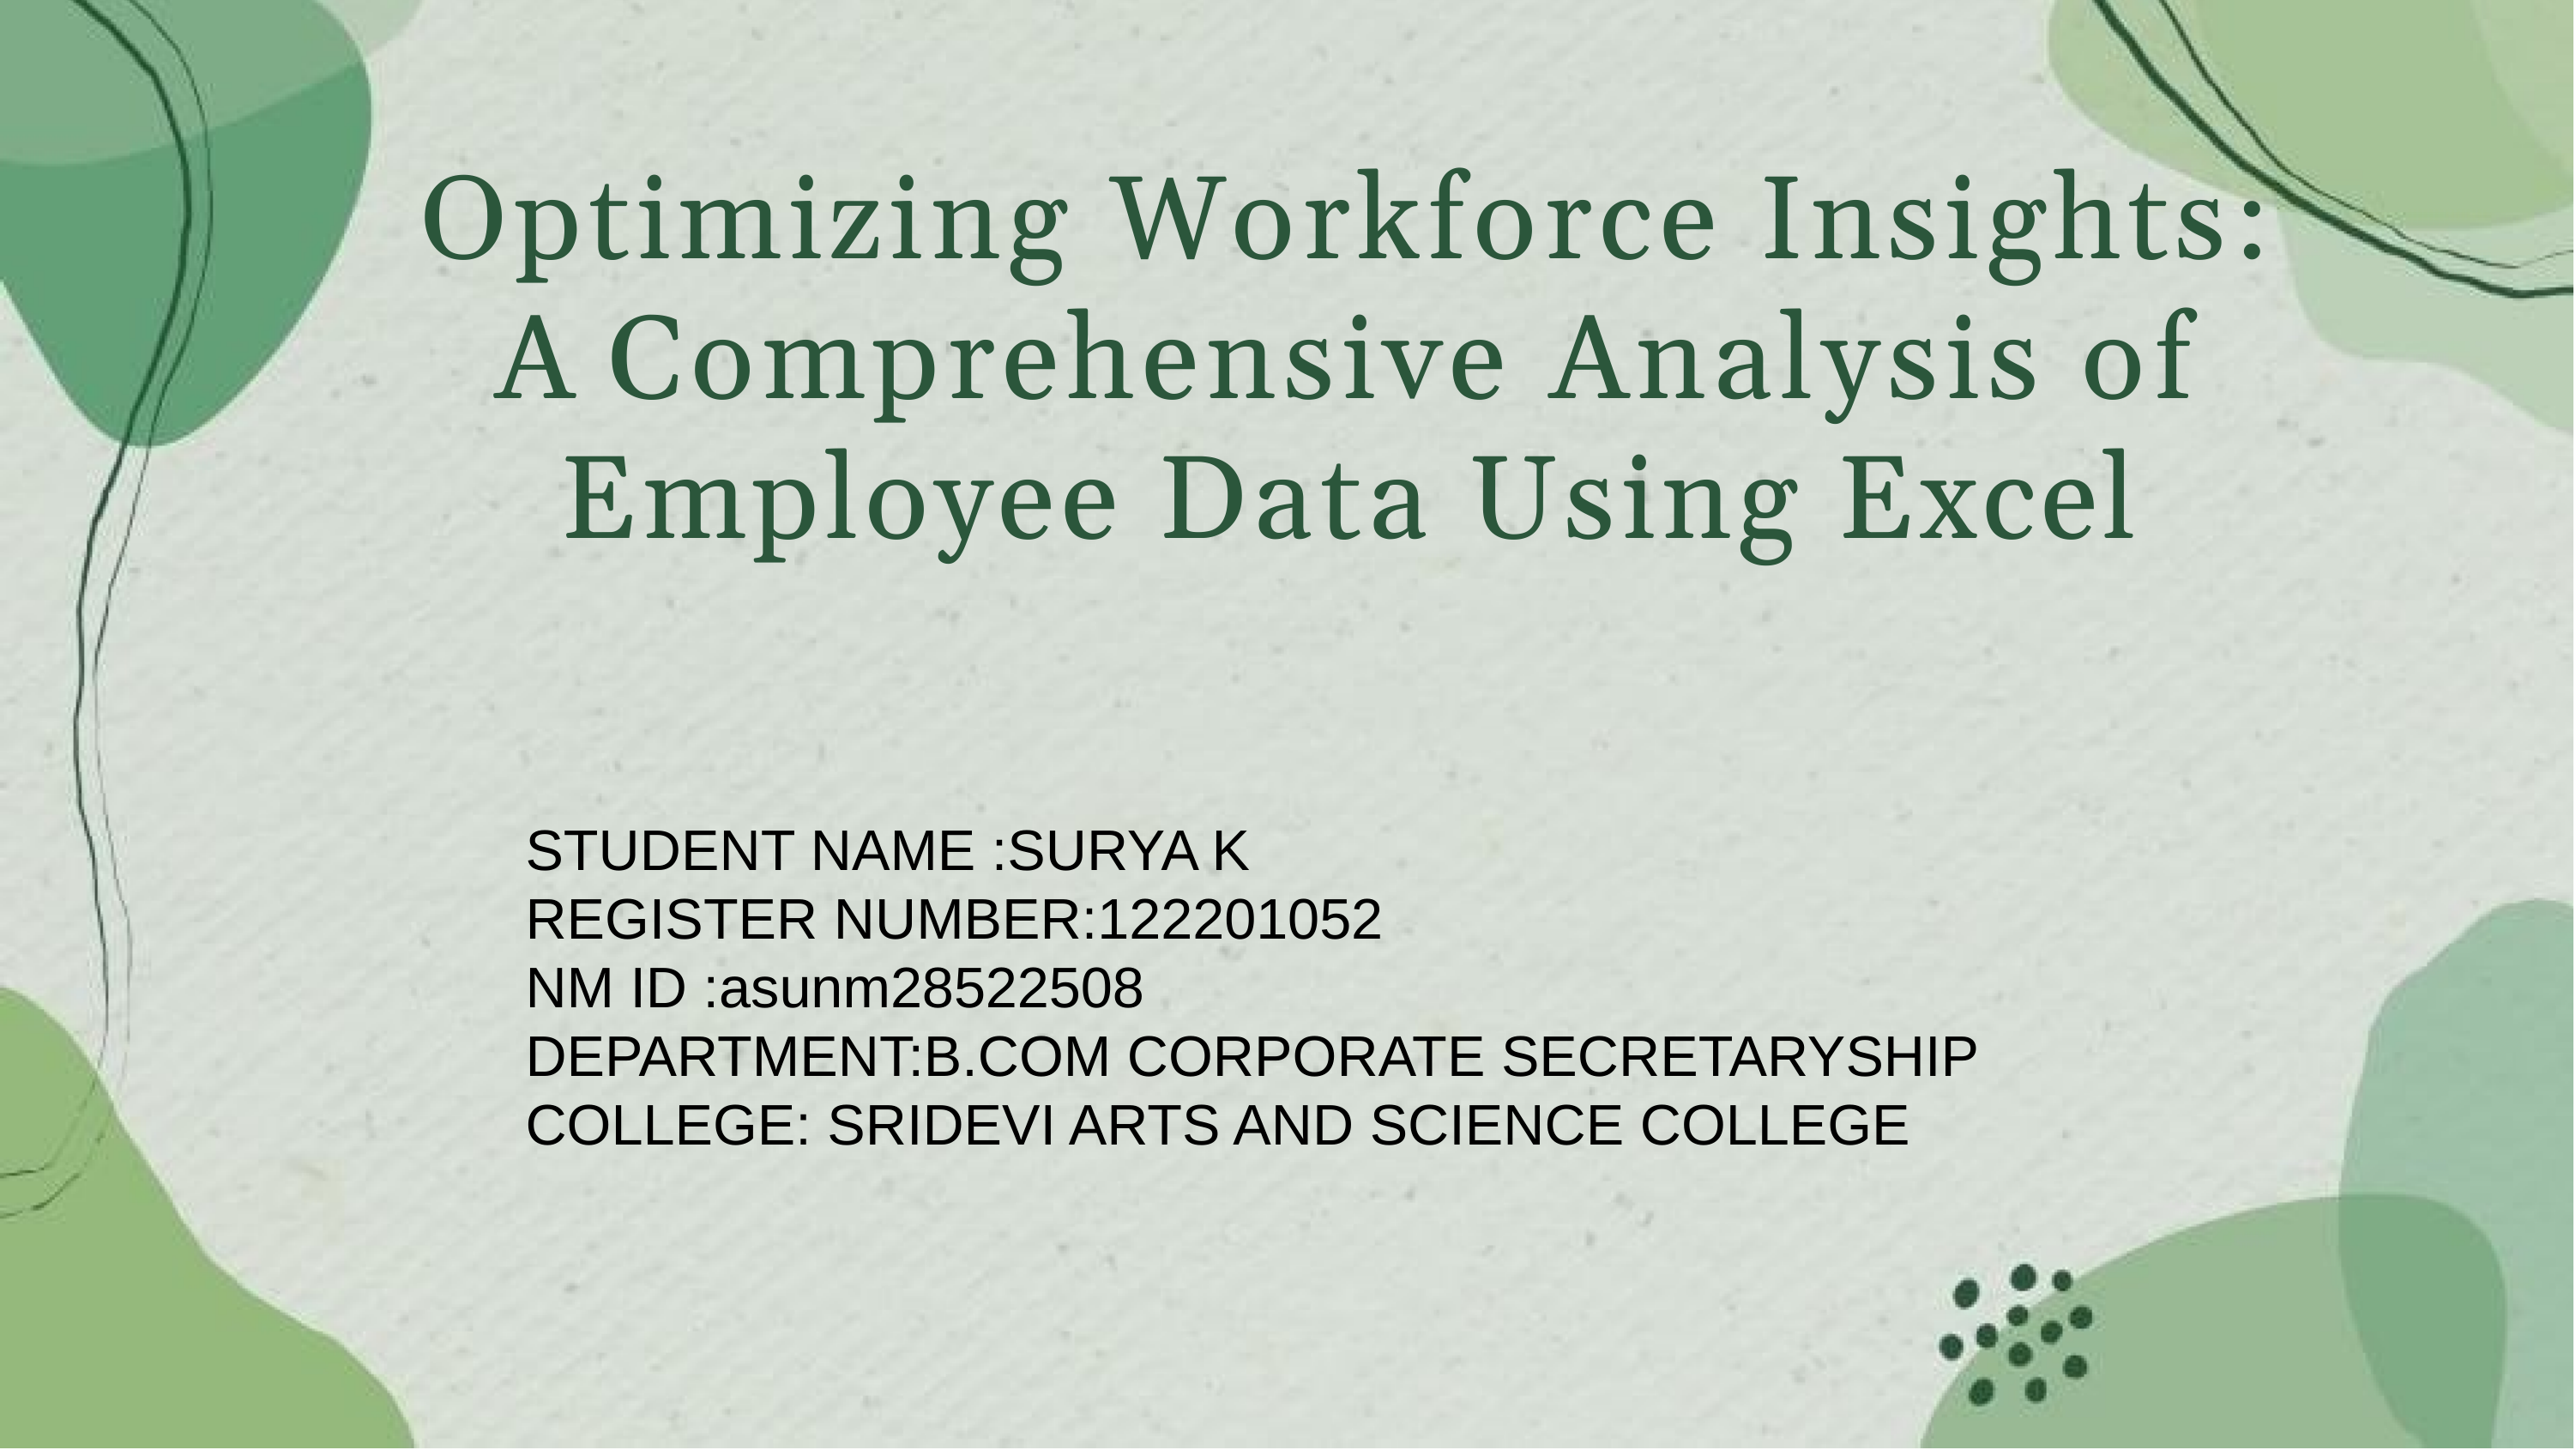

# Optimizing Workforce Insights: A Comprehensive Analysis of Employee Data Using Excel
STUDENT NAME :SURYA K
REGISTER NUMBER:122201052
NM ID :asunm28522508
DEPARTMENT:B.COM CORPORATE SECRETARYSHIP
COLLEGE: SRIDEVI ARTS AND SCIENCE COLLEGE